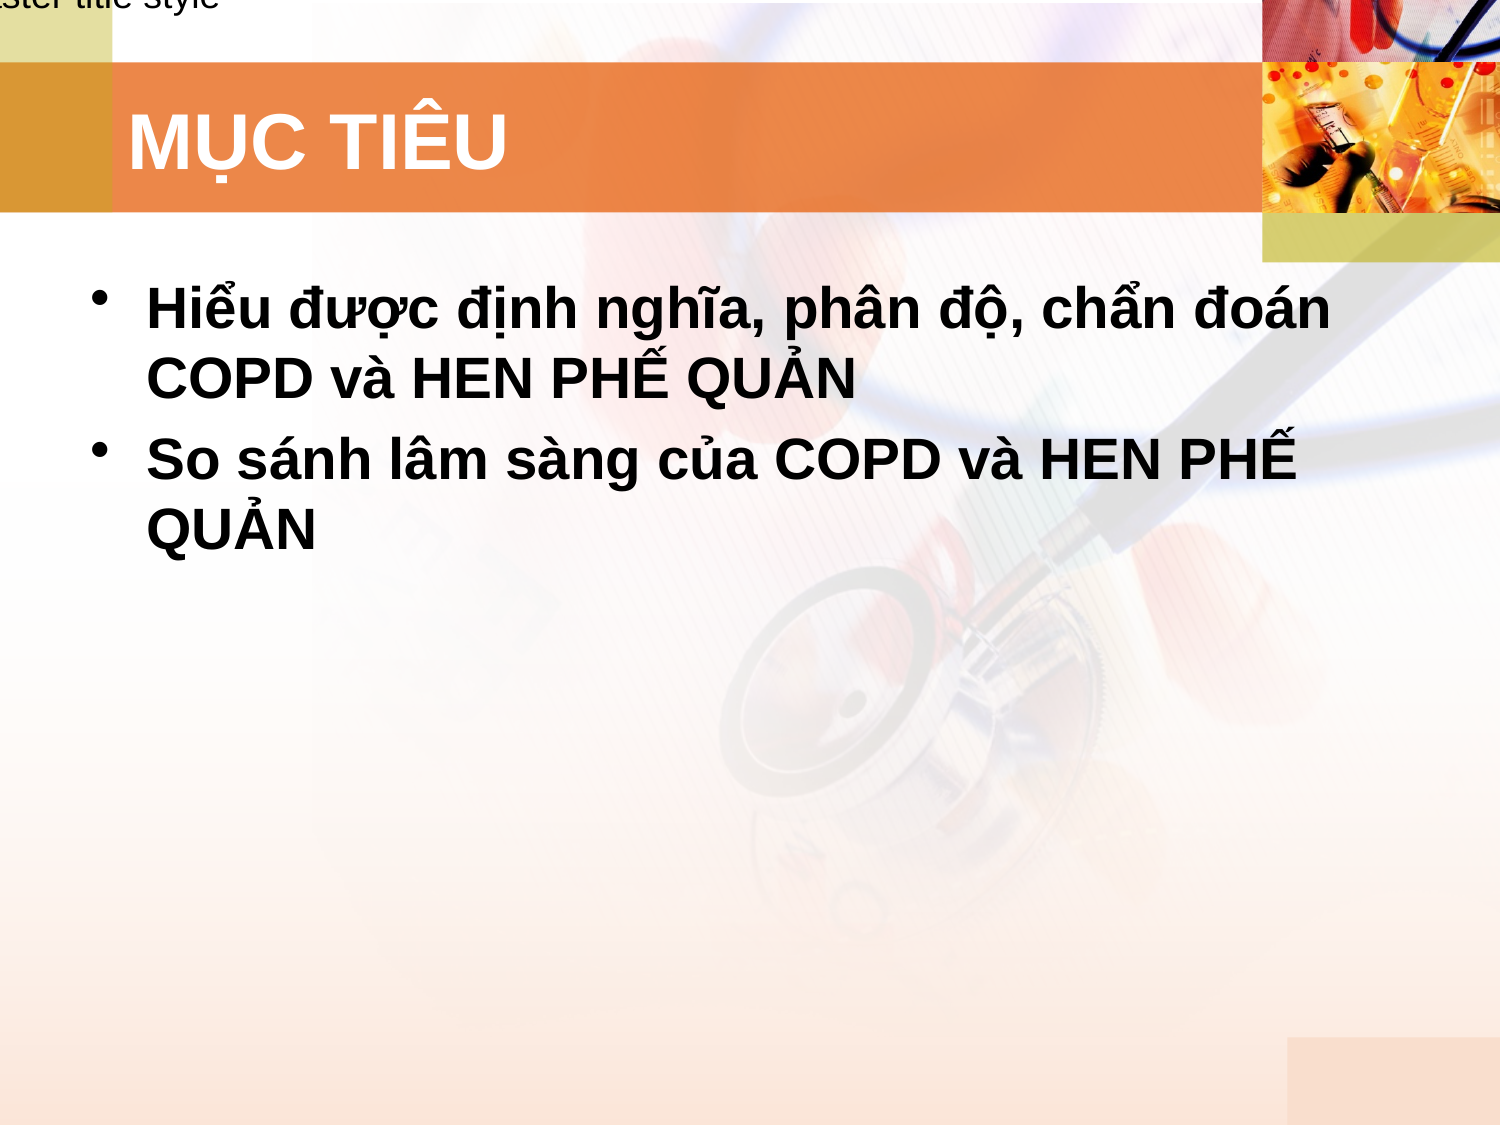

# MỤC TIÊU
Hiểu được định nghĩa, phân độ, chẩn đoán COPD và HEN PHẾ QUẢN
So sánh lâm sàng của COPD và HEN PHẾ QUẢN